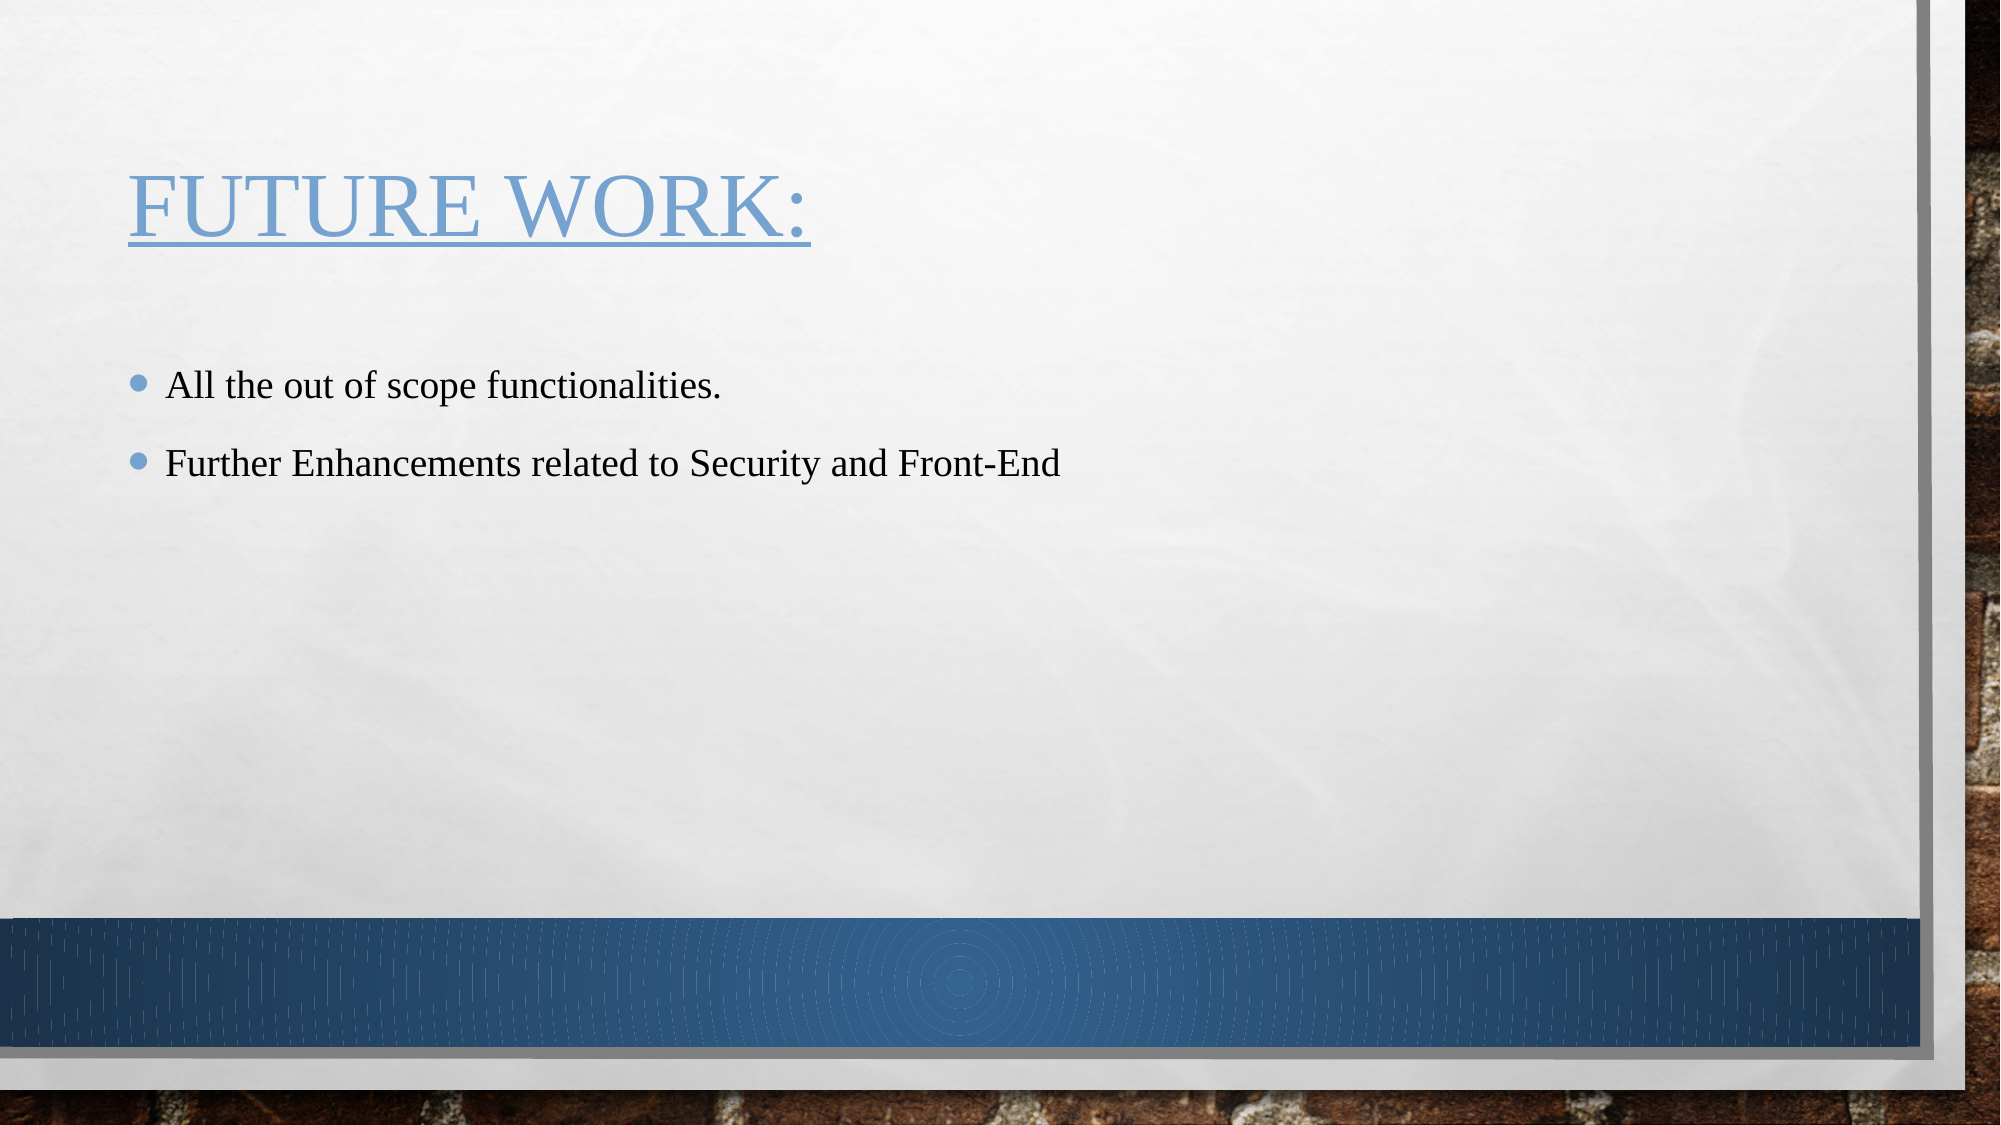

# Future Work:
All the out of scope functionalities.
Further Enhancements related to Security and Front-End